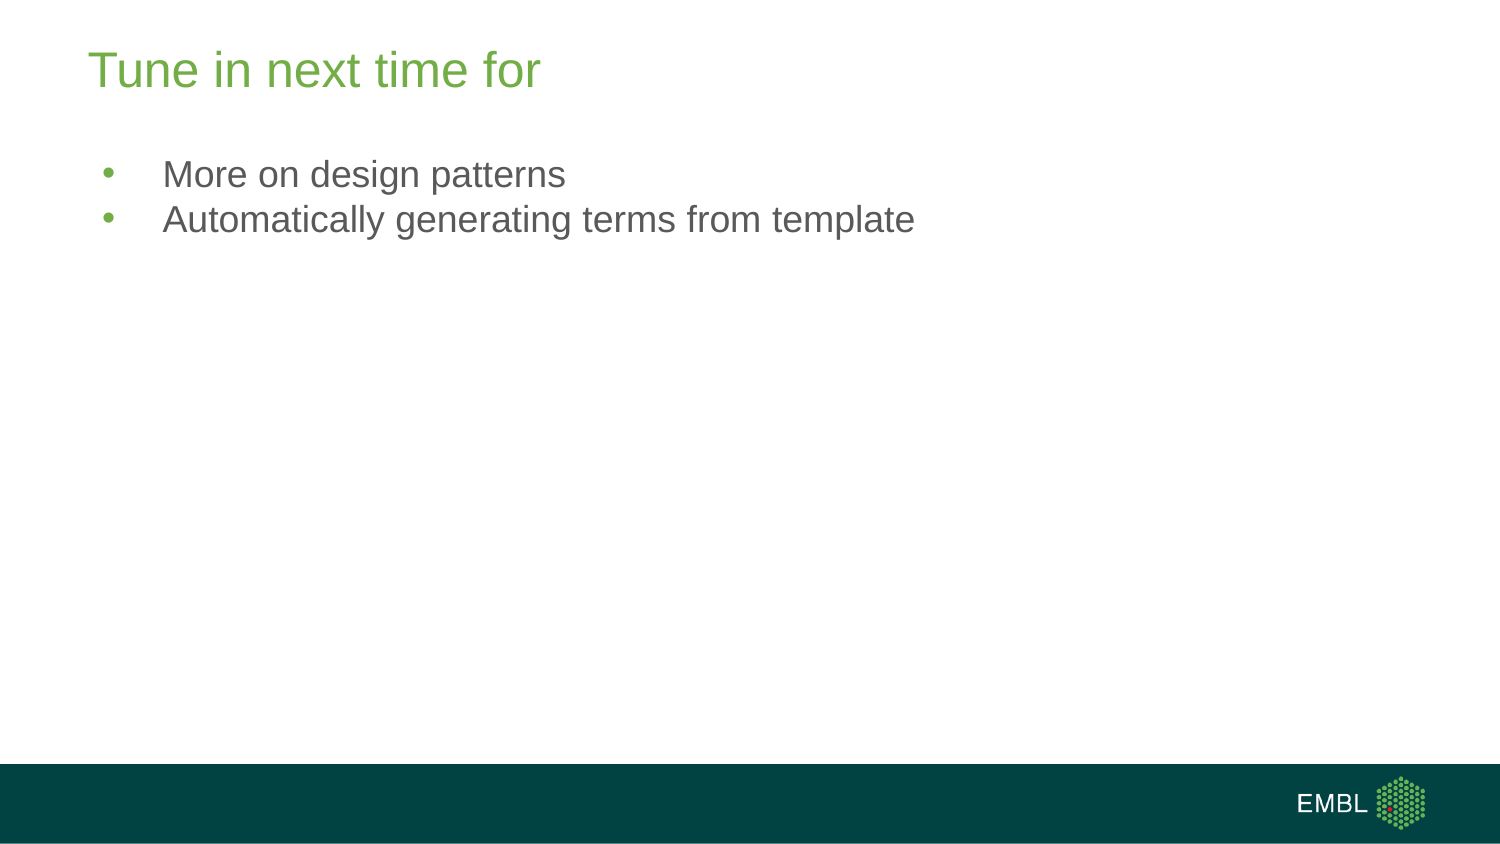

# Tune in next time for
More on design patterns
Automatically generating terms from template